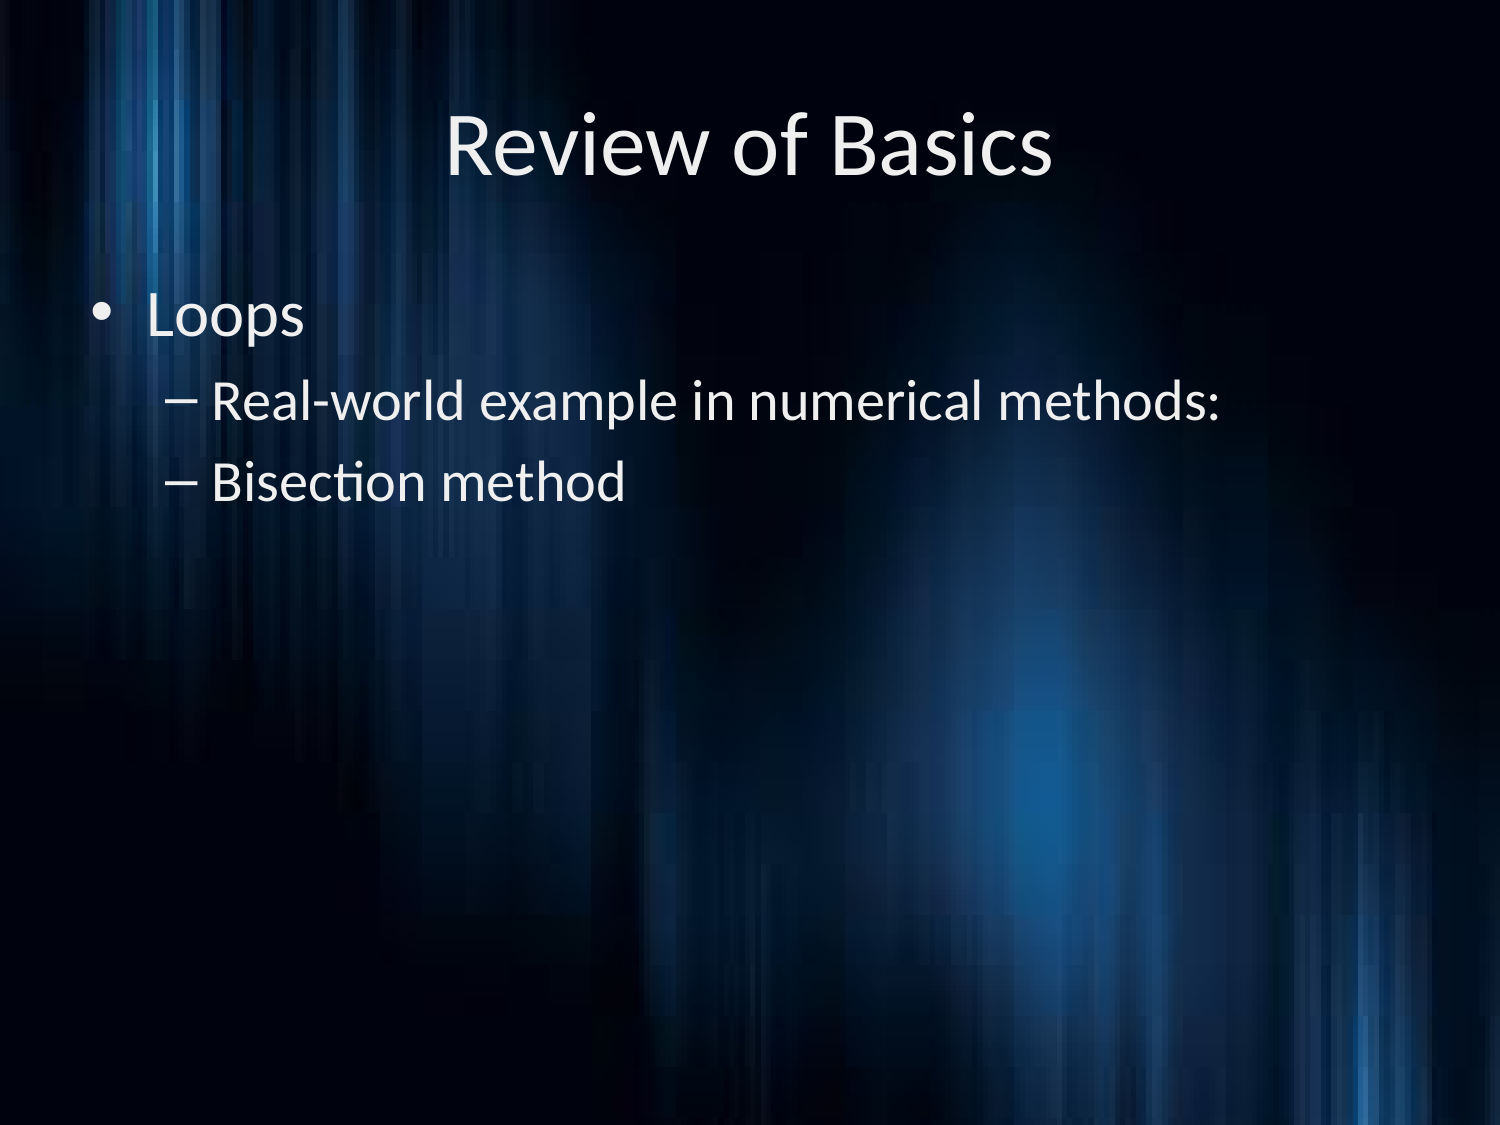

# Review of Basics
Loops
Real-world example in numerical methods:
Bisection method